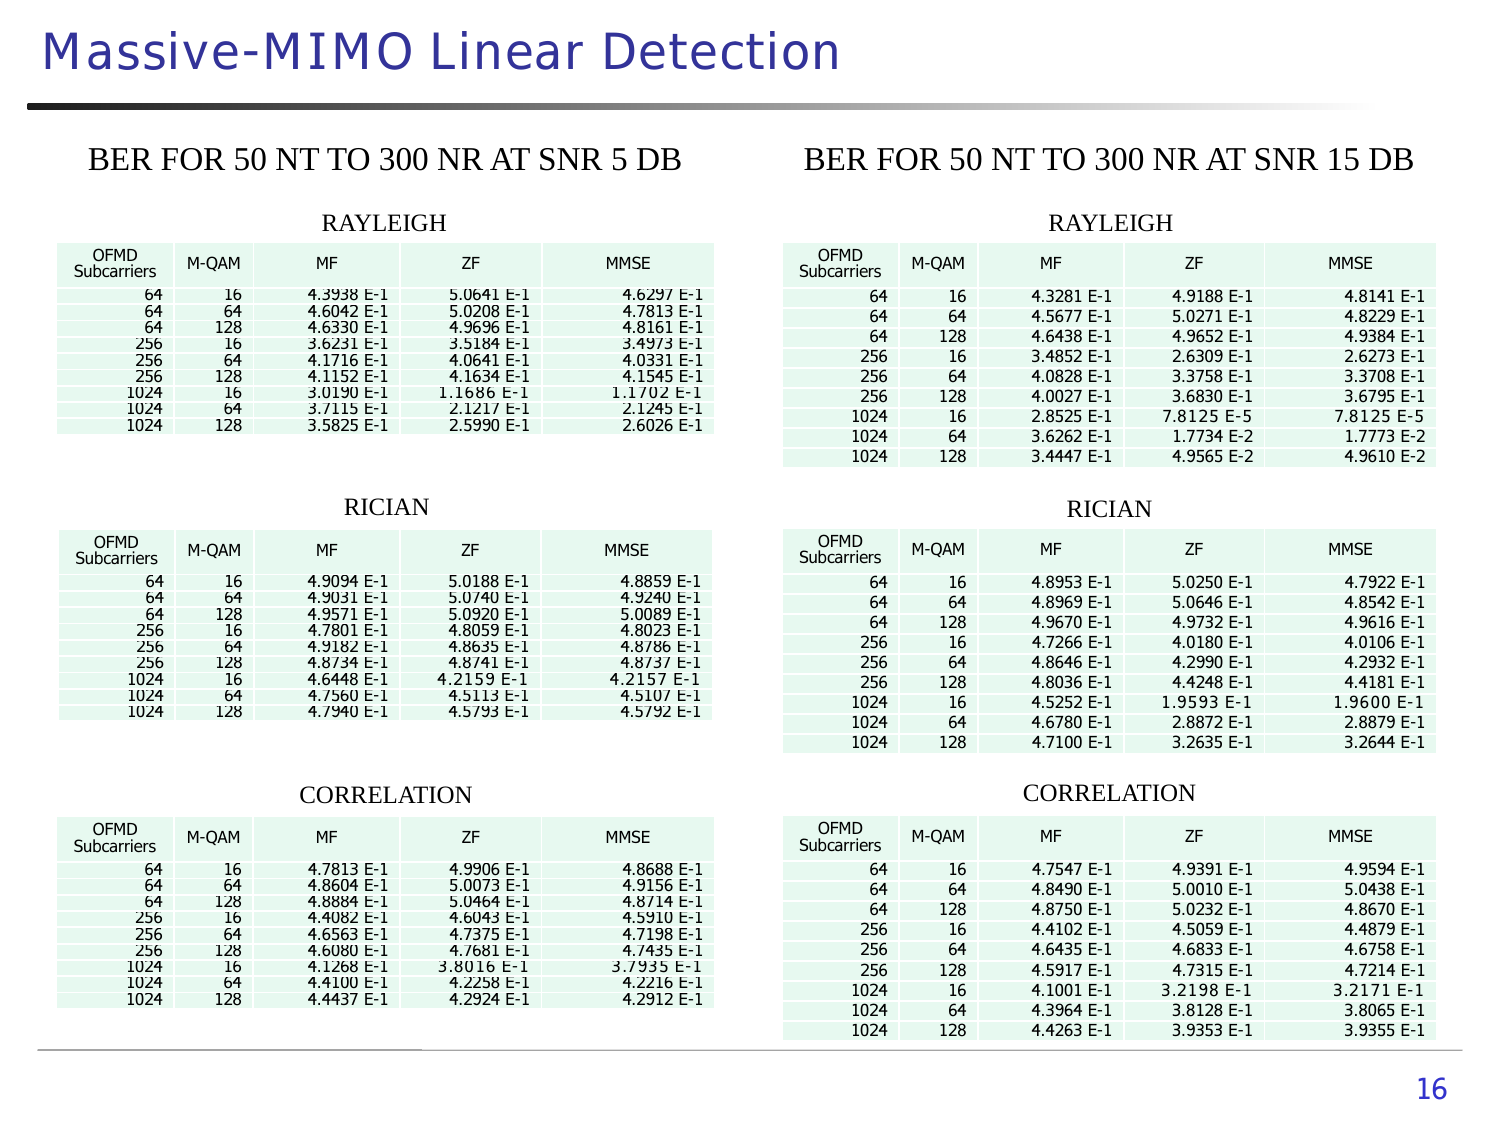

# Massive-MIMO Linear Detection
BER for 50 Nt to 300 Nr at SNR 5 dB
BER for 50 Nt to 300 Nr at SNR 15 dB
Rayleigh
Rayleigh
| OFMD Subcarriers | M-QAM | MF | ZF | MMSE |
| --- | --- | --- | --- | --- |
| 64 | 16 | 4.3938 E-1 | 5.0641 E-1 | 4.6297 E-1 |
| 64 | 64 | 4.6042 E-1 | 5.0208 E-1 | 4.7813 E-1 |
| 64 | 128 | 4.6330 E-1 | 4.9696 E-1 | 4.8161 E-1 |
| 256 | 16 | 3.6231 E-1 | 3.5184 E-1 | 3.4973 E-1 |
| 256 | 64 | 4.1716 E-1 | 4.0641 E-1 | 4.0331 E-1 |
| 256 | 128 | 4.1152 E-1 | 4.1634 E-1 | 4.1545 E-1 |
| 1024 | 16 | 3.0190 E-1 | 1.1686 E-1 | 1.1702 E-1 |
| 1024 | 64 | 3.7115 E-1 | 2.1217 E-1 | 2.1245 E-1 |
| 1024 | 128 | 3.5825 E-1 | 2.5990 E-1 | 2.6026 E-1 |
| OFMD Subcarriers | M-QAM | MF | ZF | MMSE |
| --- | --- | --- | --- | --- |
| 64 | 16 | 4.3281 E-1 | 4.9188 E-1 | 4.8141 E-1 |
| 64 | 64 | 4.5677 E-1 | 5.0271 E-1 | 4.8229 E-1 |
| 64 | 128 | 4.6438 E-1 | 4.9652 E-1 | 4.9384 E-1 |
| 256 | 16 | 3.4852 E-1 | 2.6309 E-1 | 2.6273 E-1 |
| 256 | 64 | 4.0828 E-1 | 3.3758 E-1 | 3.3708 E-1 |
| 256 | 128 | 4.0027 E-1 | 3.6830 E-1 | 3.6795 E-1 |
| 1024 | 16 | 2.8525 E-1 | 7.8125 E-5 | 7.8125 E-5 |
| 1024 | 64 | 3.6262 E-1 | 1.7734 E-2 | 1.7773 E-2 |
| 1024 | 128 | 3.4447 E-1 | 4.9565 E-2 | 4.9610 E-2 |
Rician
Rician
| OFMD Subcarriers | M-QAM | MF | ZF | MMSE |
| --- | --- | --- | --- | --- |
| 64 | 16 | 4.8953 E-1 | 5.0250 E-1 | 4.7922 E-1 |
| 64 | 64 | 4.8969 E-1 | 5.0646 E-1 | 4.8542 E-1 |
| 64 | 128 | 4.9670 E-1 | 4.9732 E-1 | 4.9616 E-1 |
| 256 | 16 | 4.7266 E-1 | 4.0180 E-1 | 4.0106 E-1 |
| 256 | 64 | 4.8646 E-1 | 4.2990 E-1 | 4.2932 E-1 |
| 256 | 128 | 4.8036 E-1 | 4.4248 E-1 | 4.4181 E-1 |
| 1024 | 16 | 4.5252 E-1 | 1.9593 E-1 | 1.9600 E-1 |
| 1024 | 64 | 4.6780 E-1 | 2.8872 E-1 | 2.8879 E-1 |
| 1024 | 128 | 4.7100 E-1 | 3.2635 E-1 | 3.2644 E-1 |
| OFMD Subcarriers | M-QAM | MF | ZF | MMSE |
| --- | --- | --- | --- | --- |
| 64 | 16 | 4.9094 E-1 | 5.0188 E-1 | 4.8859 E-1 |
| 64 | 64 | 4.9031 E-1 | 5.0740 E-1 | 4.9240 E-1 |
| 64 | 128 | 4.9571 E-1 | 5.0920 E-1 | 5.0089 E-1 |
| 256 | 16 | 4.7801 E-1 | 4.8059 E-1 | 4.8023 E-1 |
| 256 | 64 | 4.9182 E-1 | 4.8635 E-1 | 4.8786 E-1 |
| 256 | 128 | 4.8734 E-1 | 4.8741 E-1 | 4.8737 E-1 |
| 1024 | 16 | 4.6448 E-1 | 4.2159 E-1 | 4.2157 E-1 |
| 1024 | 64 | 4.7560 E-1 | 4.5113 E-1 | 4.5107 E-1 |
| 1024 | 128 | 4.7940 E-1 | 4.5793 E-1 | 4.5792 E-1 |
Correlation
Correlation
| OFMD Subcarriers | M-QAM | MF | ZF | MMSE |
| --- | --- | --- | --- | --- |
| 64 | 16 | 4.7547 E-1 | 4.9391 E-1 | 4.9594 E-1 |
| 64 | 64 | 4.8490 E-1 | 5.0010 E-1 | 5.0438 E-1 |
| 64 | 128 | 4.8750 E-1 | 5.0232 E-1 | 4.8670 E-1 |
| 256 | 16 | 4.4102 E-1 | 4.5059 E-1 | 4.4879 E-1 |
| 256 | 64 | 4.6435 E-1 | 4.6833 E-1 | 4.6758 E-1 |
| 256 | 128 | 4.5917 E-1 | 4.7315 E-1 | 4.7214 E-1 |
| 1024 | 16 | 4.1001 E-1 | 3.2198 E-1 | 3.2171 E-1 |
| 1024 | 64 | 4.3964 E-1 | 3.8128 E-1 | 3.8065 E-1 |
| 1024 | 128 | 4.4263 E-1 | 3.9353 E-1 | 3.9355 E-1 |
| OFMD Subcarriers | M-QAM | MF | ZF | MMSE |
| --- | --- | --- | --- | --- |
| 64 | 16 | 4.7813 E-1 | 4.9906 E-1 | 4.8688 E-1 |
| 64 | 64 | 4.8604 E-1 | 5.0073 E-1 | 4.9156 E-1 |
| 64 | 128 | 4.8884 E-1 | 5.0464 E-1 | 4.8714 E-1 |
| 256 | 16 | 4.4082 E-1 | 4.6043 E-1 | 4.5910 E-1 |
| 256 | 64 | 4.6563 E-1 | 4.7375 E-1 | 4.7198 E-1 |
| 256 | 128 | 4.6080 E-1 | 4.7681 E-1 | 4.7435 E-1 |
| 1024 | 16 | 4.1268 E-1 | 3.8016 E-1 | 3.7935 E-1 |
| 1024 | 64 | 4.4100 E-1 | 4.2258 E-1 | 4.2216 E-1 |
| 1024 | 128 | 4.4437 E-1 | 4.2924 E-1 | 4.2912 E-1 |